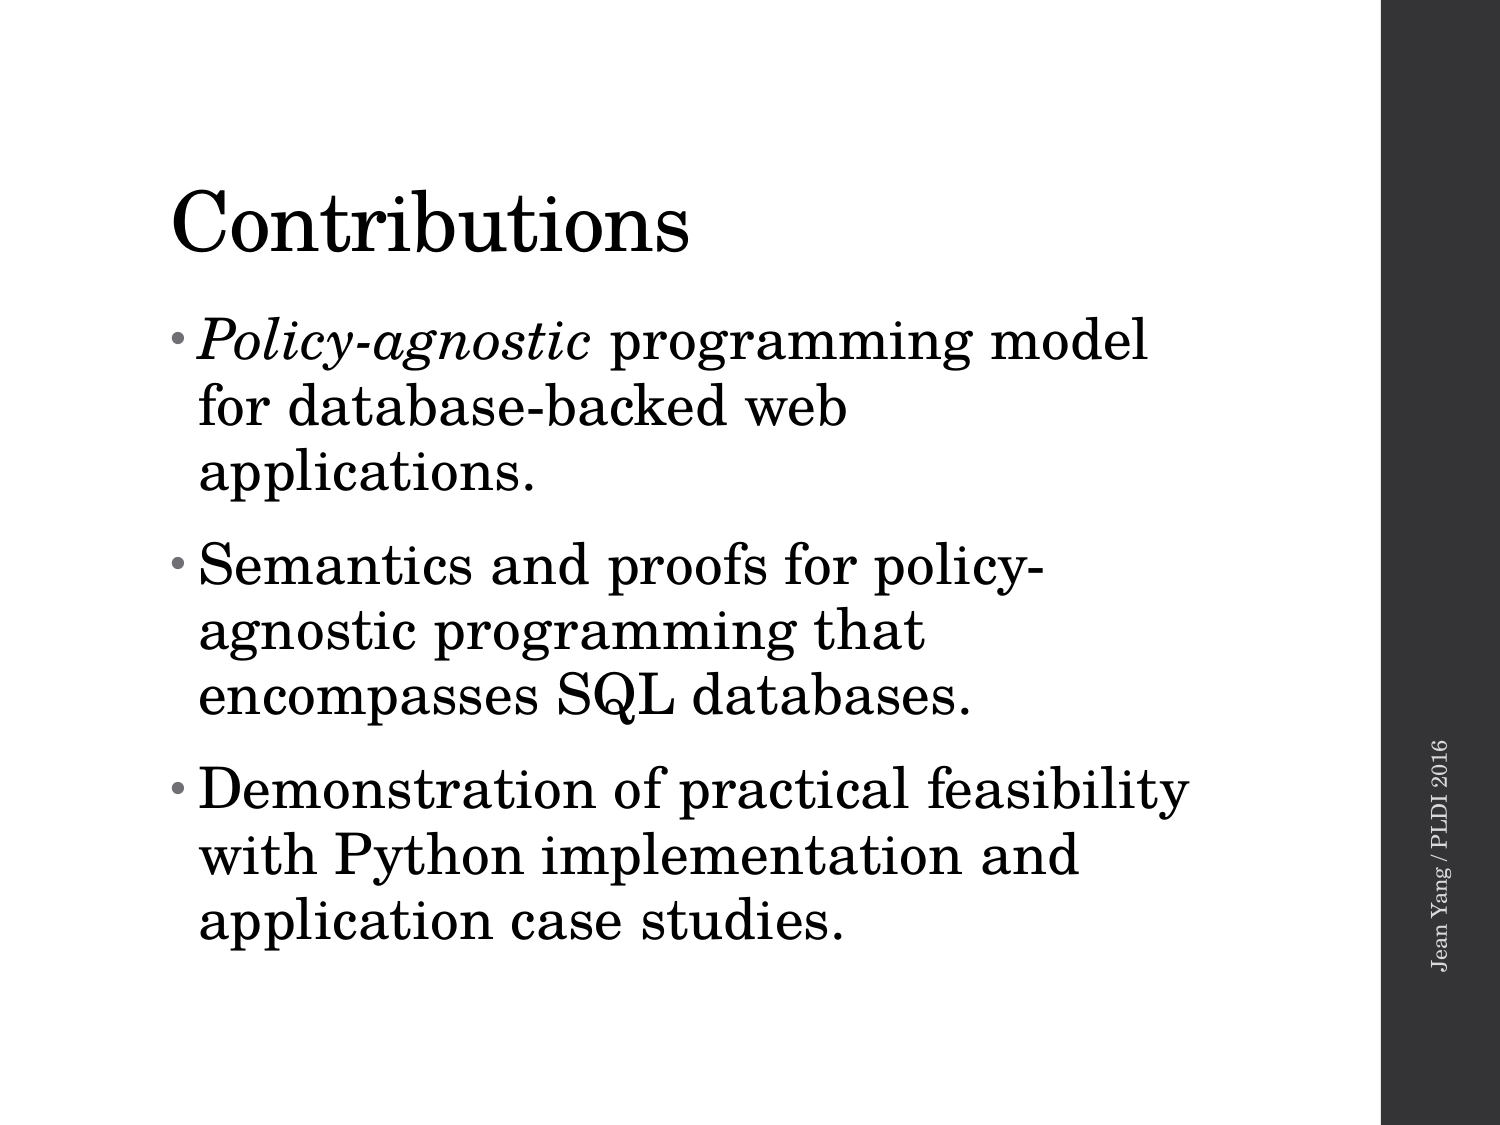

# Contributions
Policy-agnostic programming model for database-backed web applications.
Semantics and proofs for policy-agnostic programming that encompasses SQL databases.
Demonstration of practical feasibility with Python implementation and application case studies.
Jean Yang / PLDI 2016